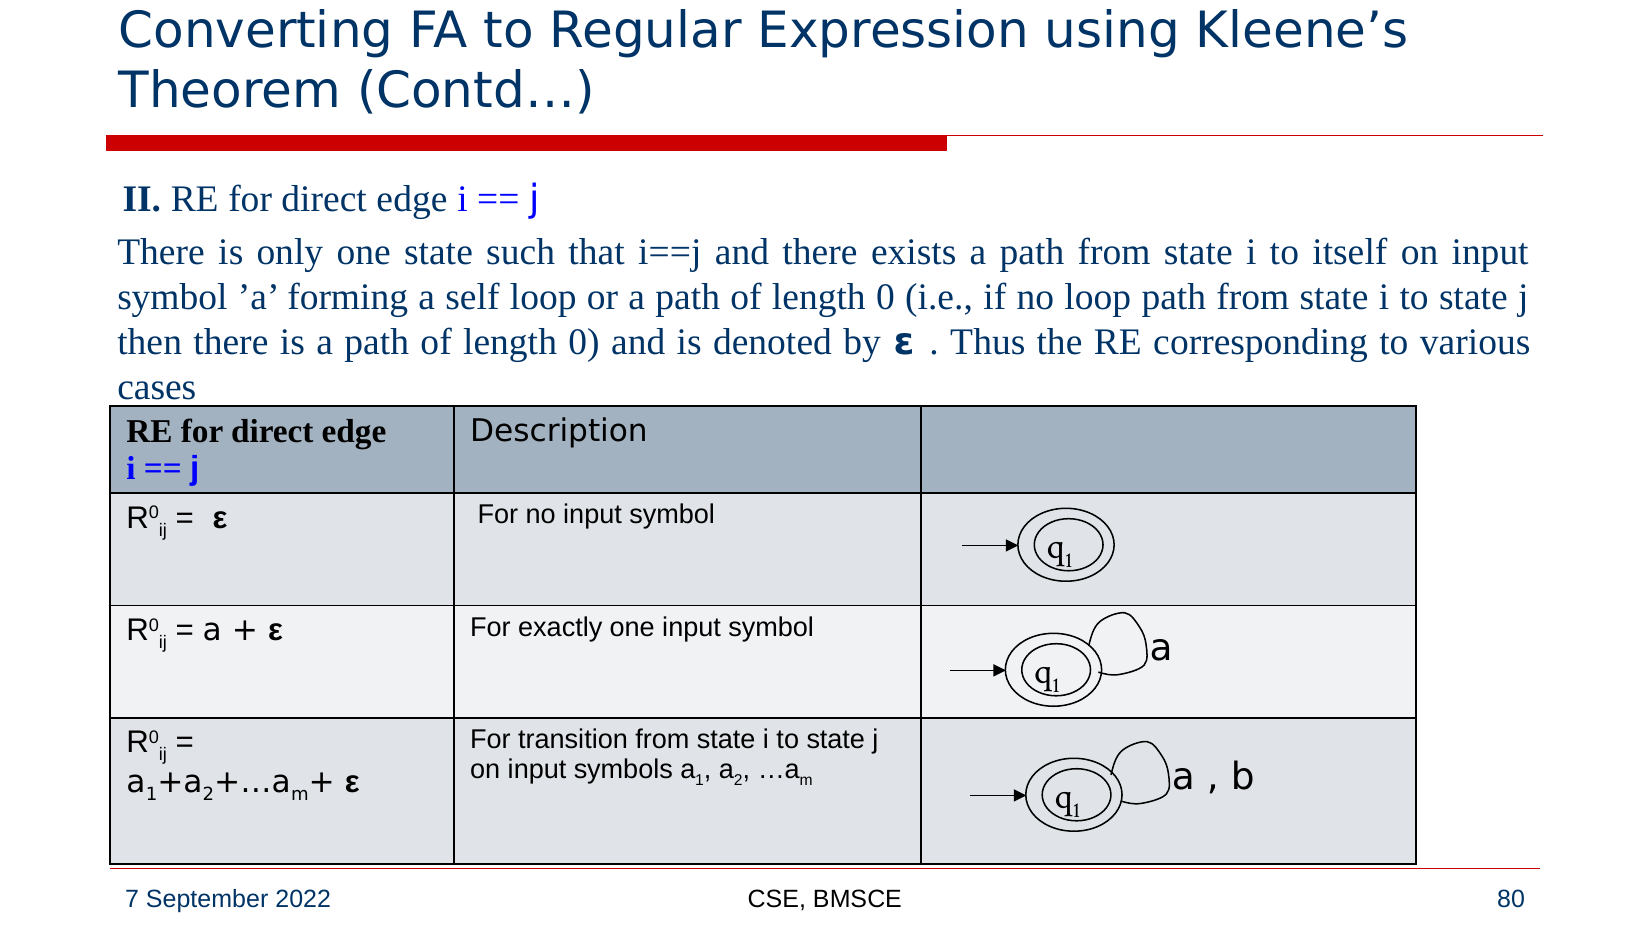

# Converting FA to Regular Expression using Kleene’s Theorem (Contd…)
 II. RE for direct edge i == j
There is only one state such that i==j and there exists a path from state i to itself on input symbol ’a’ forming a self loop or a path of length 0 (i.e., if no loop path from state i to state j then there is a path of length 0) and is denoted by ε . Thus the RE corresponding to various cases
| RE for direct edge i == j | Description |  |
| --- | --- | --- |
| R0ij = ε | For no input symbol |  |
| R0ij = a + ε | For exactly one input symbol |  |
| R0ij = a1+a2+…am+ ε | For transition from state i to state j on input symbols a1, a2, …am |  |

q1

a

q1

a , b

q1

CSE, BMSCE
80
7 September 2022